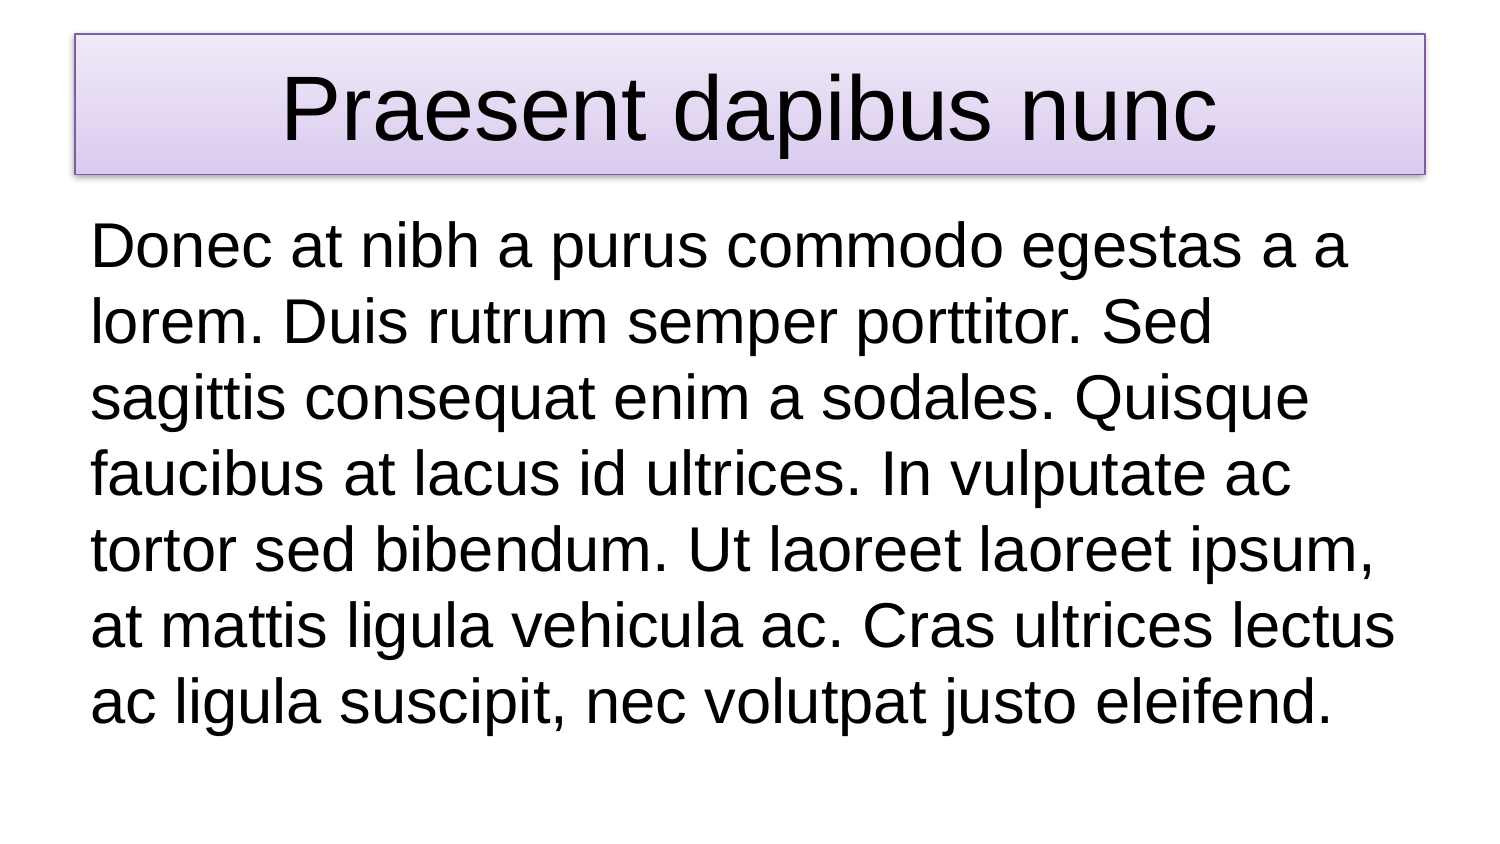

# Praesent dapibus nunc
Donec at nibh a purus commodo egestas a a lorem. Duis rutrum semper porttitor. Sed sagittis consequat enim a sodales. Quisque faucibus at lacus id ultrices. In vulputate ac tortor sed bibendum. Ut laoreet laoreet ipsum, at mattis ligula vehicula ac. Cras ultrices lectus ac ligula suscipit, nec volutpat justo eleifend.